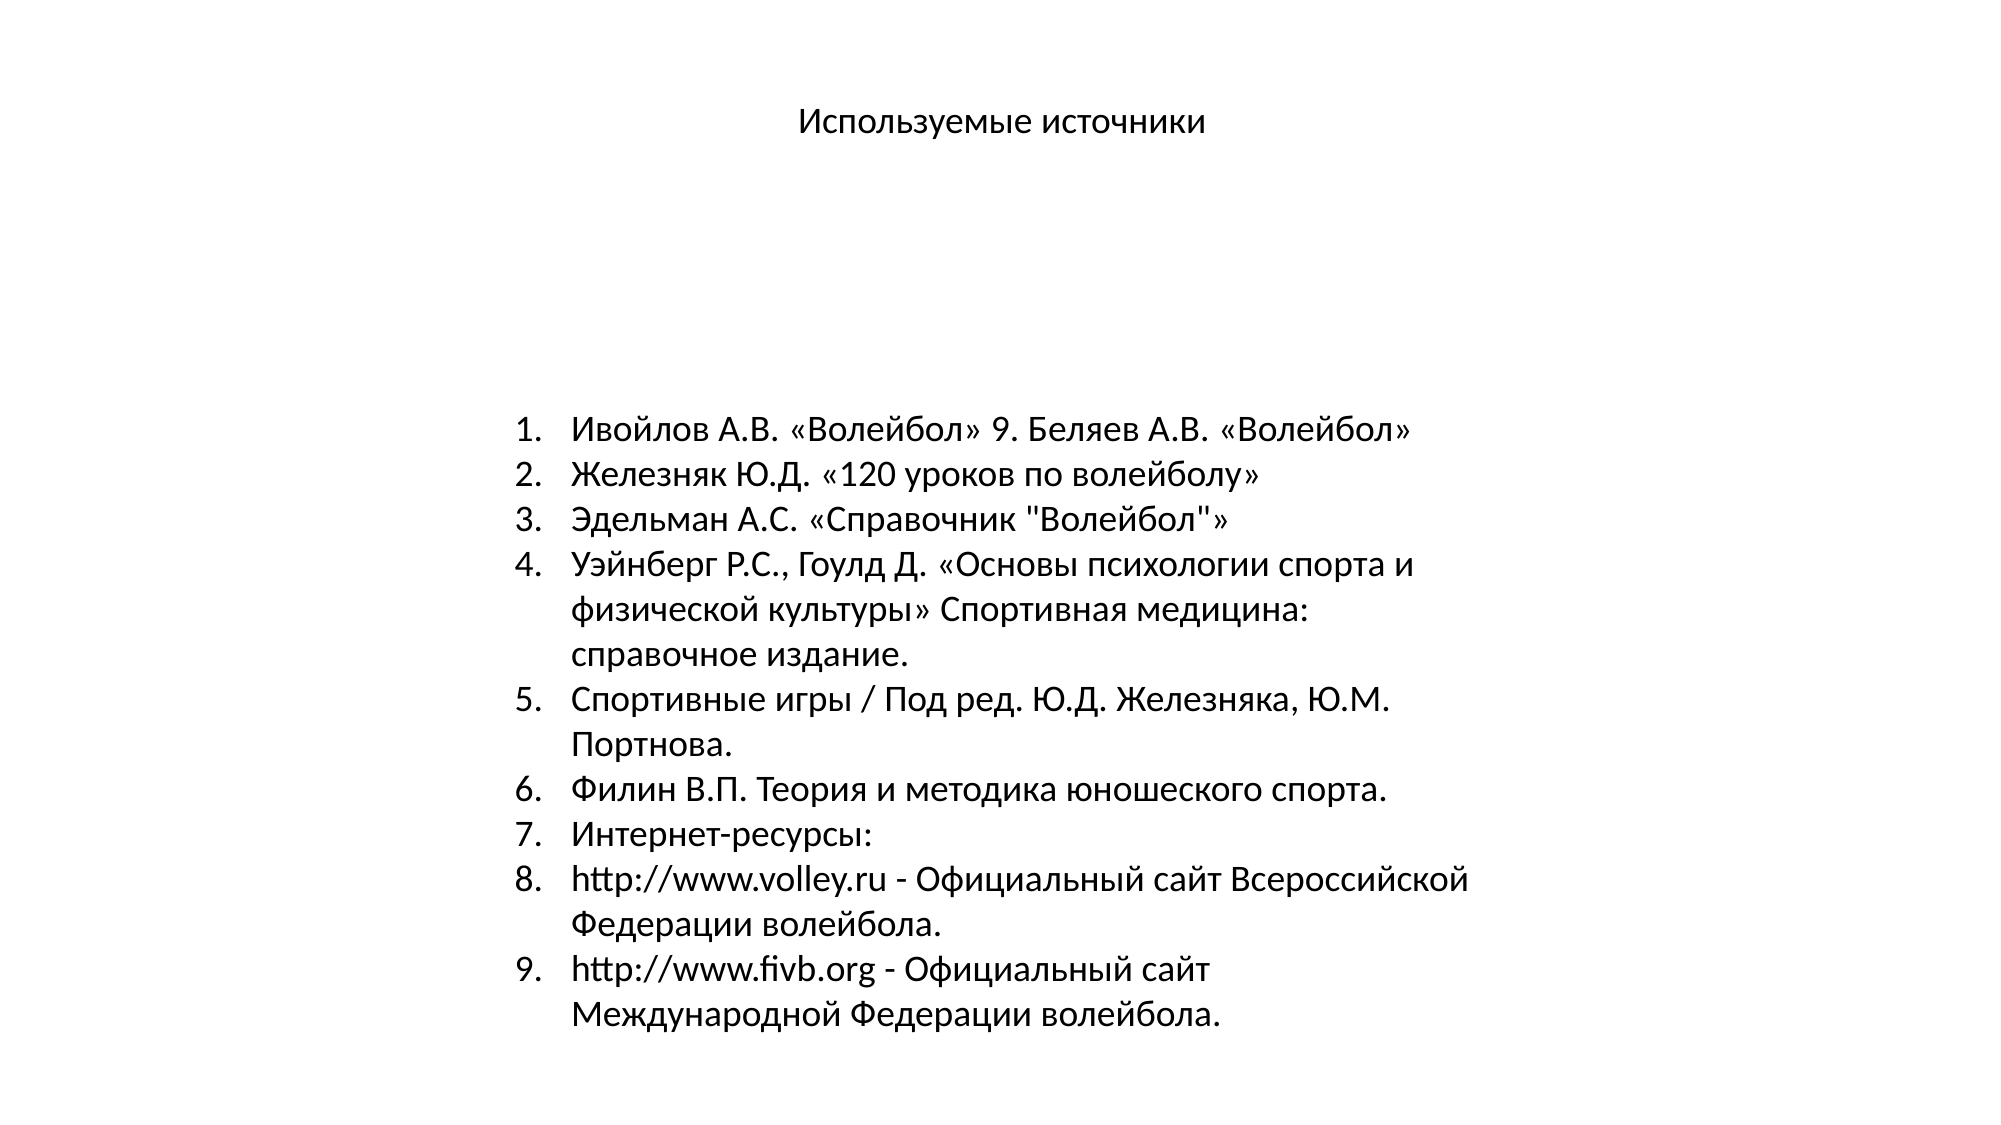

Используемые источники
Ивойлов А.В. «Волейбол» 9. Беляев А.В. «Волейбол»
Железняк Ю.Д. «120 уроков по волейболу»
Эдельман А.С. «Справочник "Волейбол"»
Уэйнберг Р.С., Гоулд Д. «Основы психологии спорта и физической культуры» Спортивная медицина: справочное издание.
Спортивные игры / Под ред. Ю.Д. Железняка, Ю.М. Портнова.
Филин В.П. Теория и методика юношеского спорта.
Интернет-ресурсы:
http://www.volley.ru - Официальный сайт Всероссийской Федерации волейбола.
http://www.fivb.org - Официальный сайт Международной Федерации волейбола.